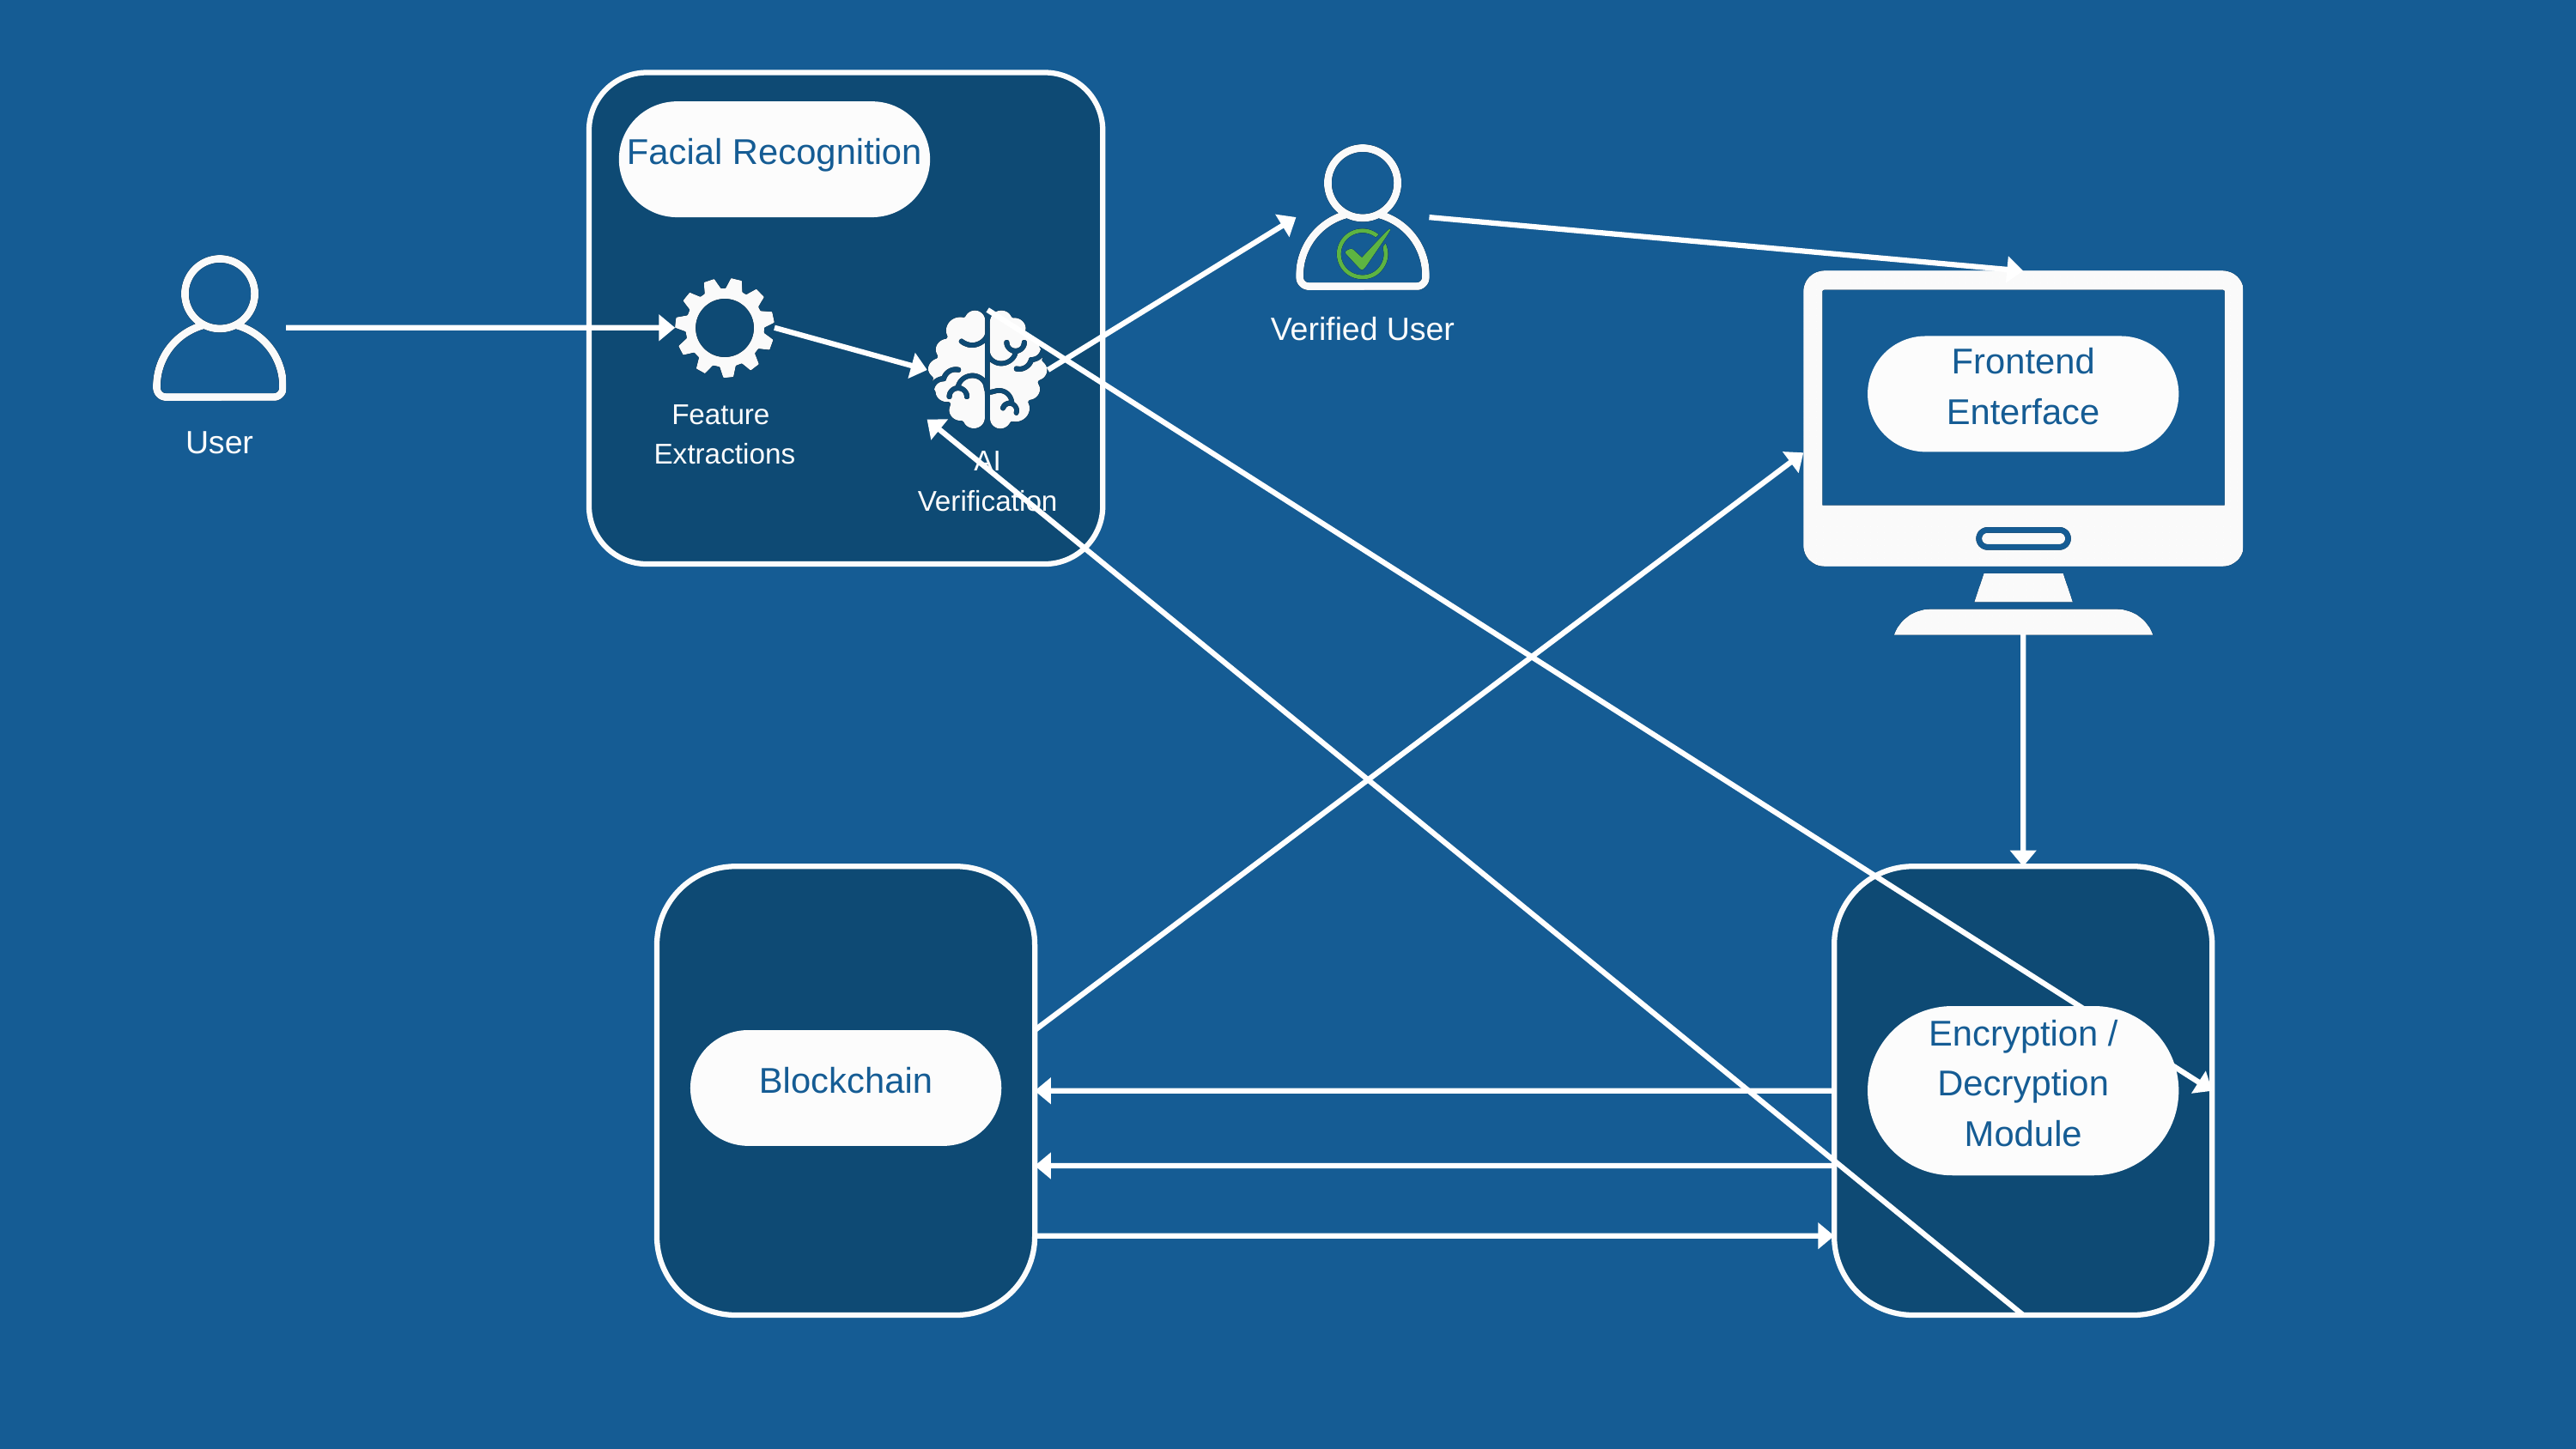

Facial Recognition

Verified User

Frontend
Enterface
Feature
Extractions
User

AI
Verification

Encryption / Decryption Module

Blockchain